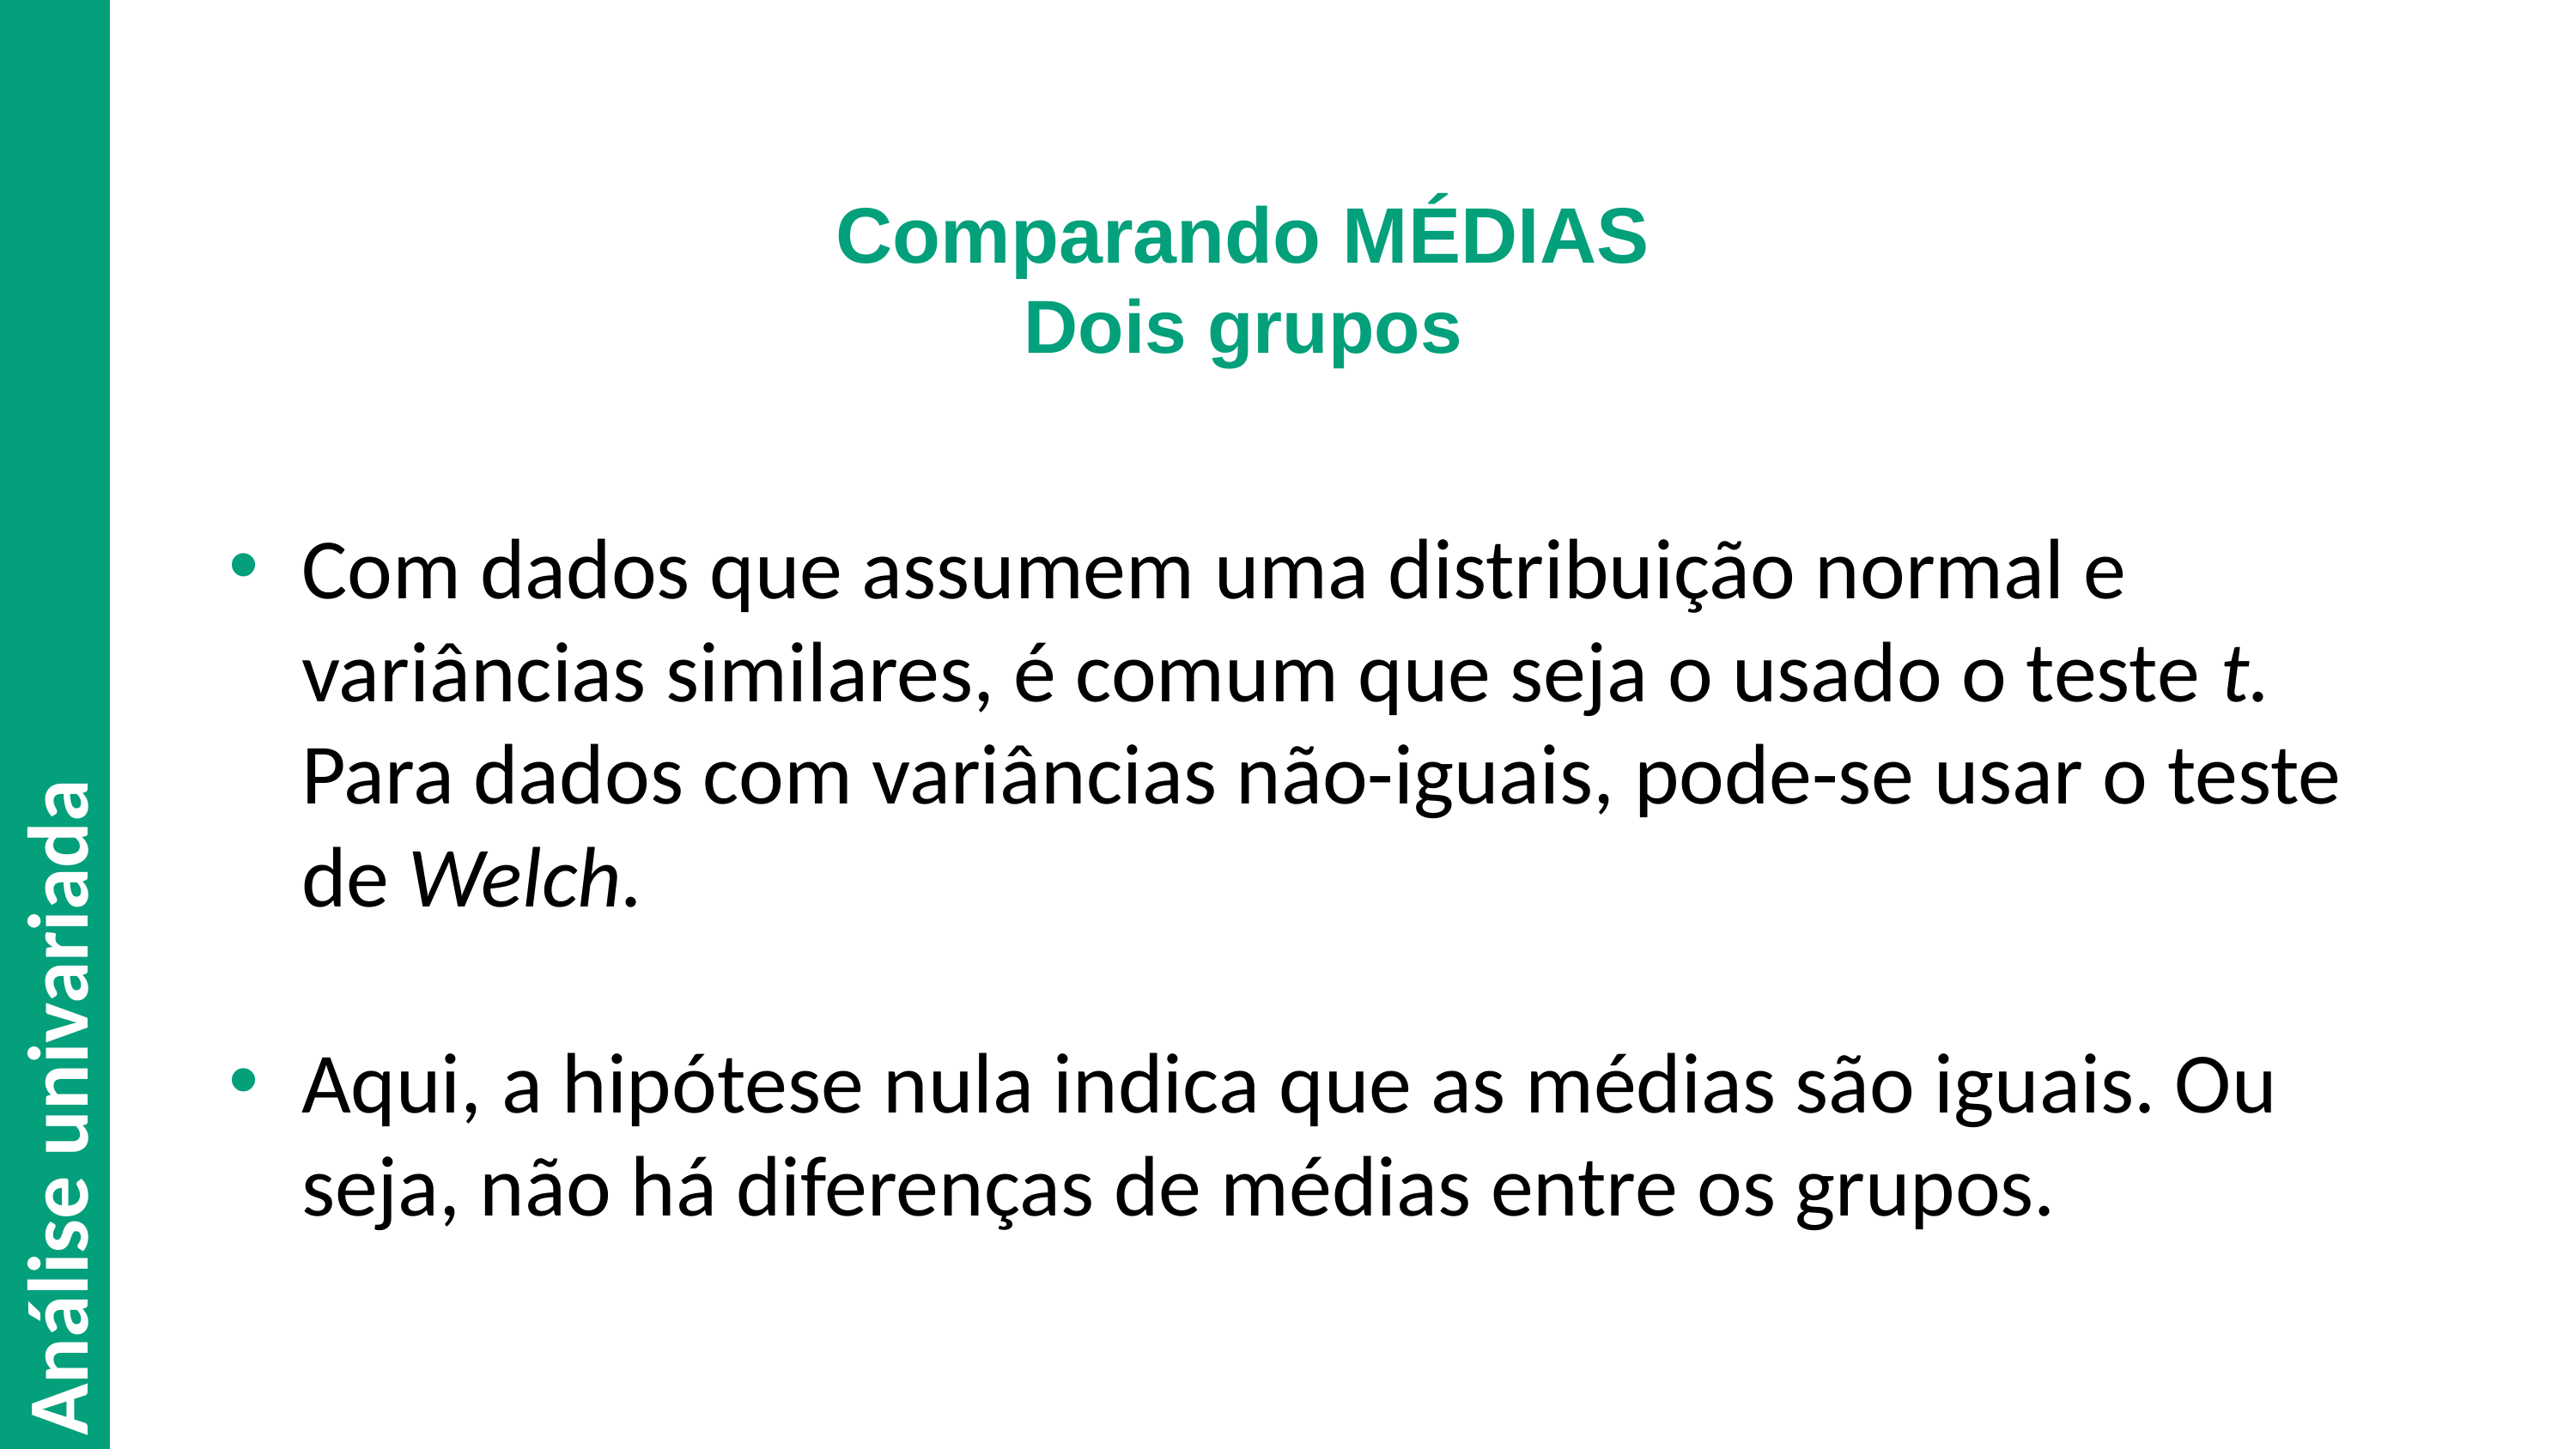

# Comparando MÉDIAS Dois grupos
Com dados que assumem uma distribuição normal e variâncias similares, é comum que seja o usado o teste t. Para dados com variâncias não-iguais, pode-se usar o teste de Welch.

Aqui, a hipótese nula indica que as médias são iguais. Ou seja, não há diferenças de médias entre os grupos.
Análise univariada